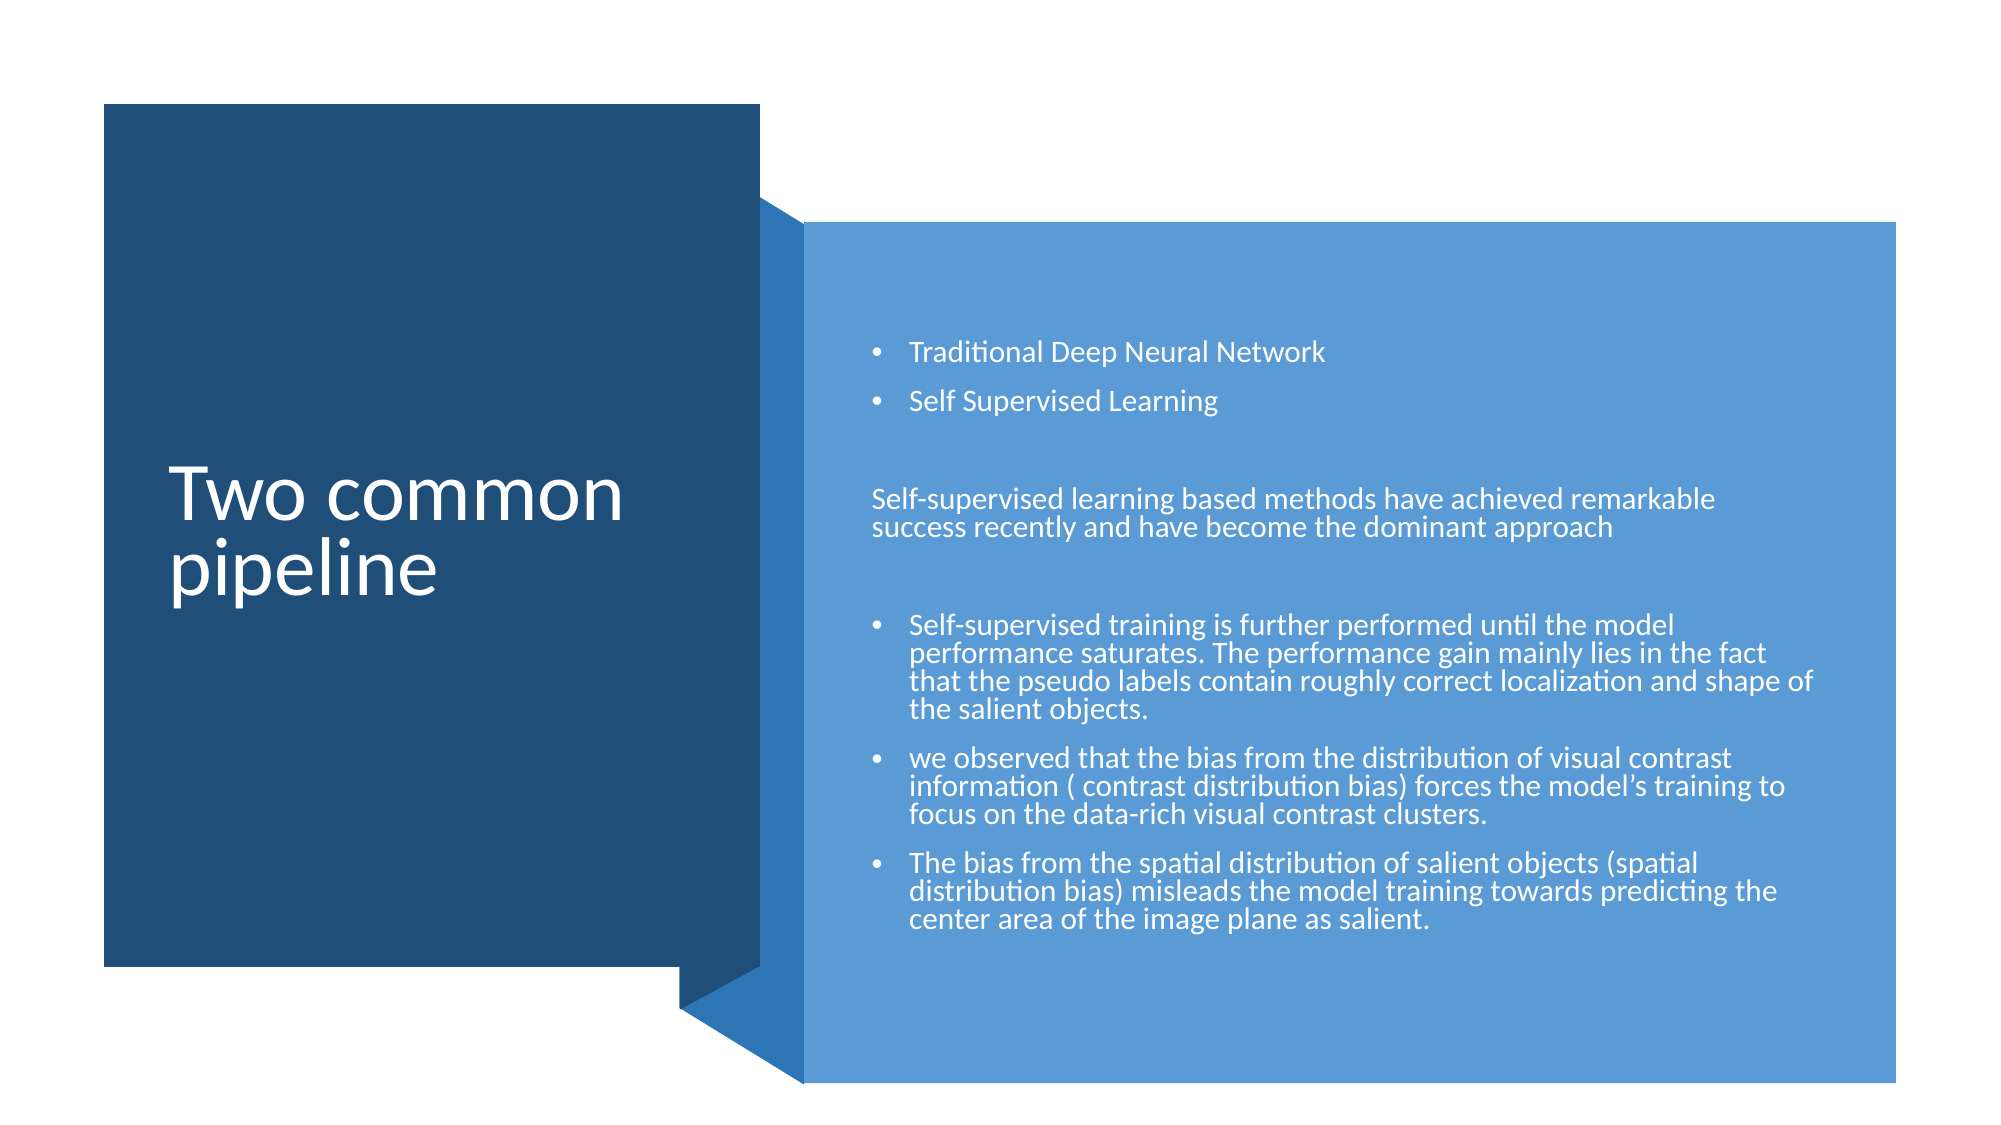

# Two common pipeline

Traditional Deep Neural Network
Self Supervised Learning

Self-supervised learning based methods have achieved remarkable success recently and have become the dominant approach

Self-supervised training is further performed until the model performance saturates. The performance gain mainly lies in the fact that the pseudo labels contain roughly correct localization and shape of the salient objects.
we observed that the bias from the distribution of visual contrast information ( contrast distribution bias) forces the model’s training to focus on the data-rich visual contrast clusters.
The bias from the spatial distribution of salient objects (spatial distribution bias) misleads the model training towards predicting the center area of the image plane as salient.